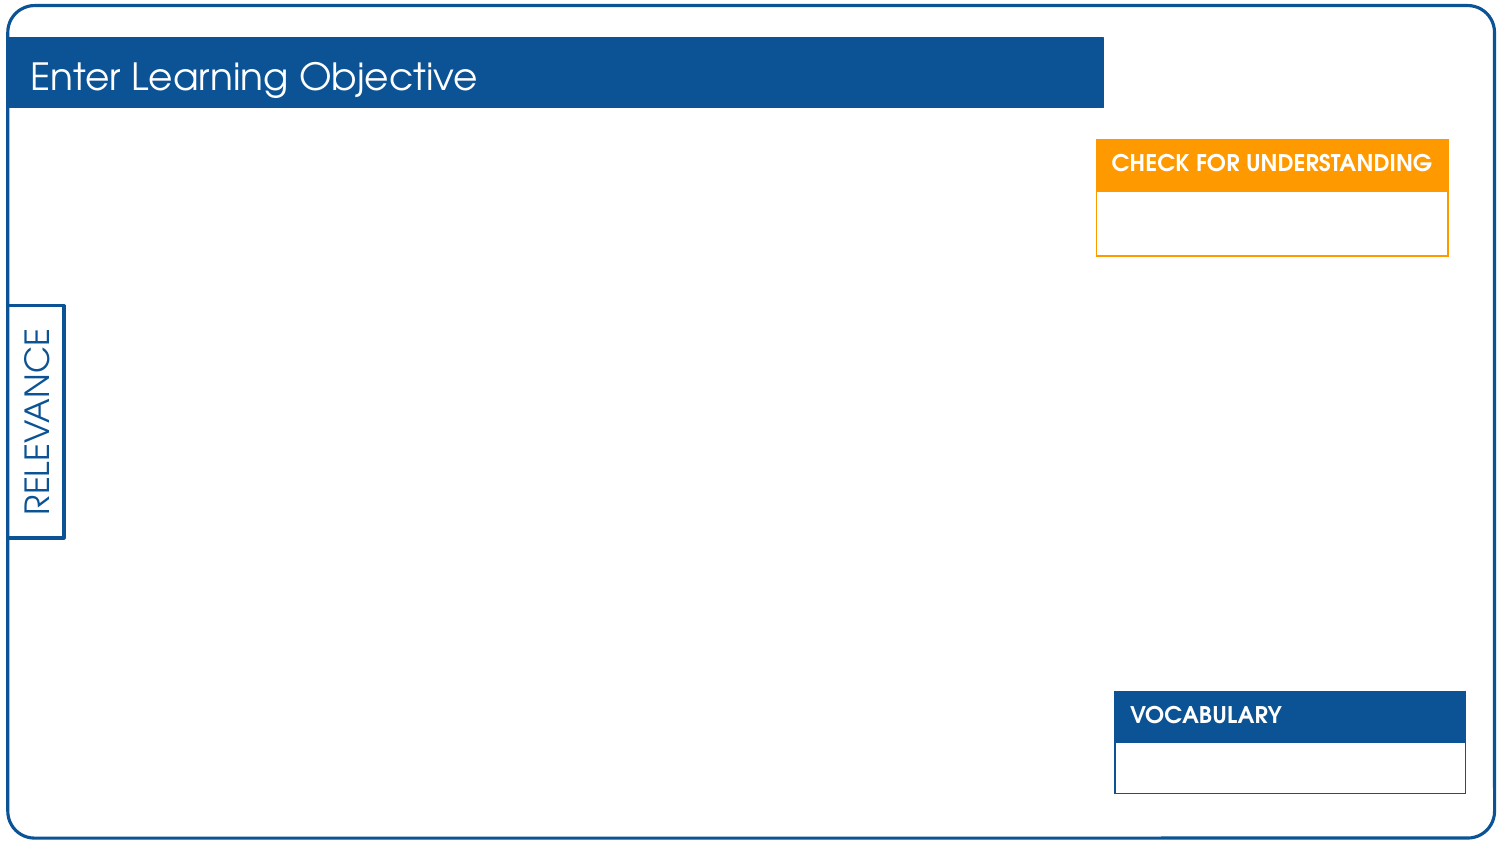

Enter Learning Objective

| CHECK FOR UNDERSTANDING |
| --- |
|  |
| VOCABULARY |
| --- |
|  |